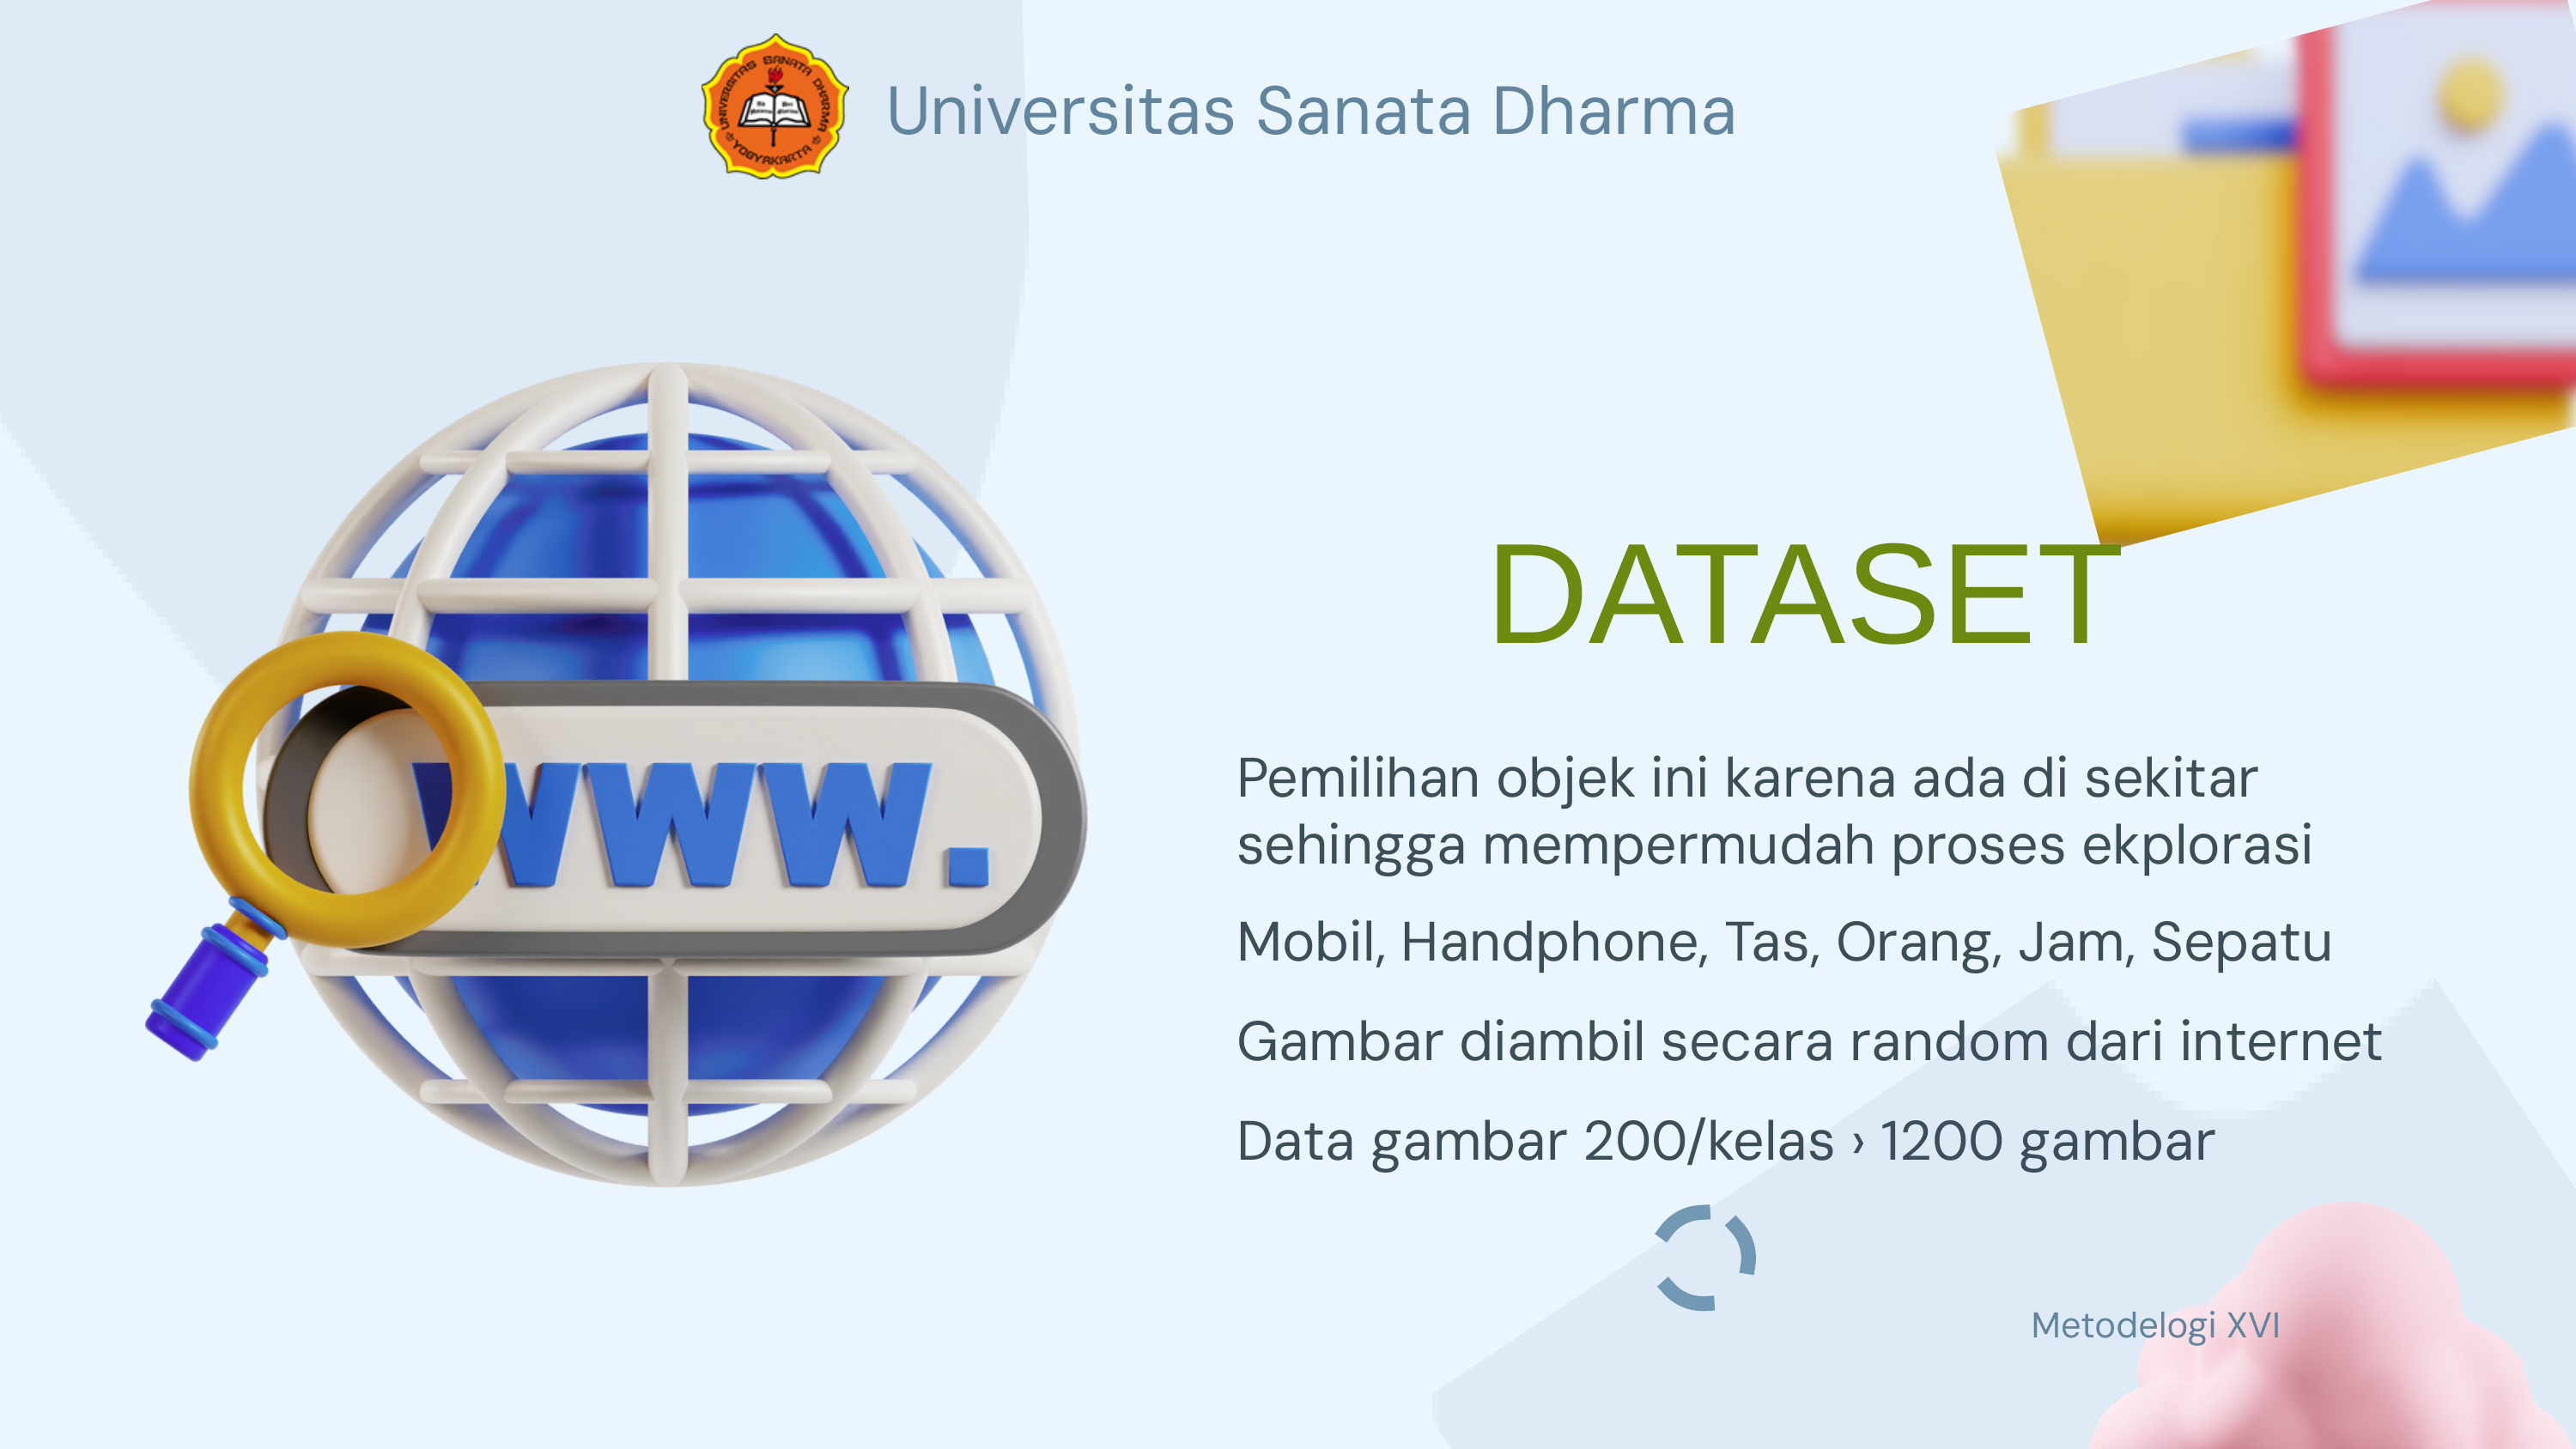

Universitas Sanata Dharma

DATASET
Pemilihan objek ini karena ada di sekitar sehingga mempermudah proses ekplorasi
Mobil, Handphone, Tas, Orang, Jam, Sepatu
Gambar diambil secara random dari internet
Data gambar 200/kelas › 1200 gambar

Metodelogi XVI